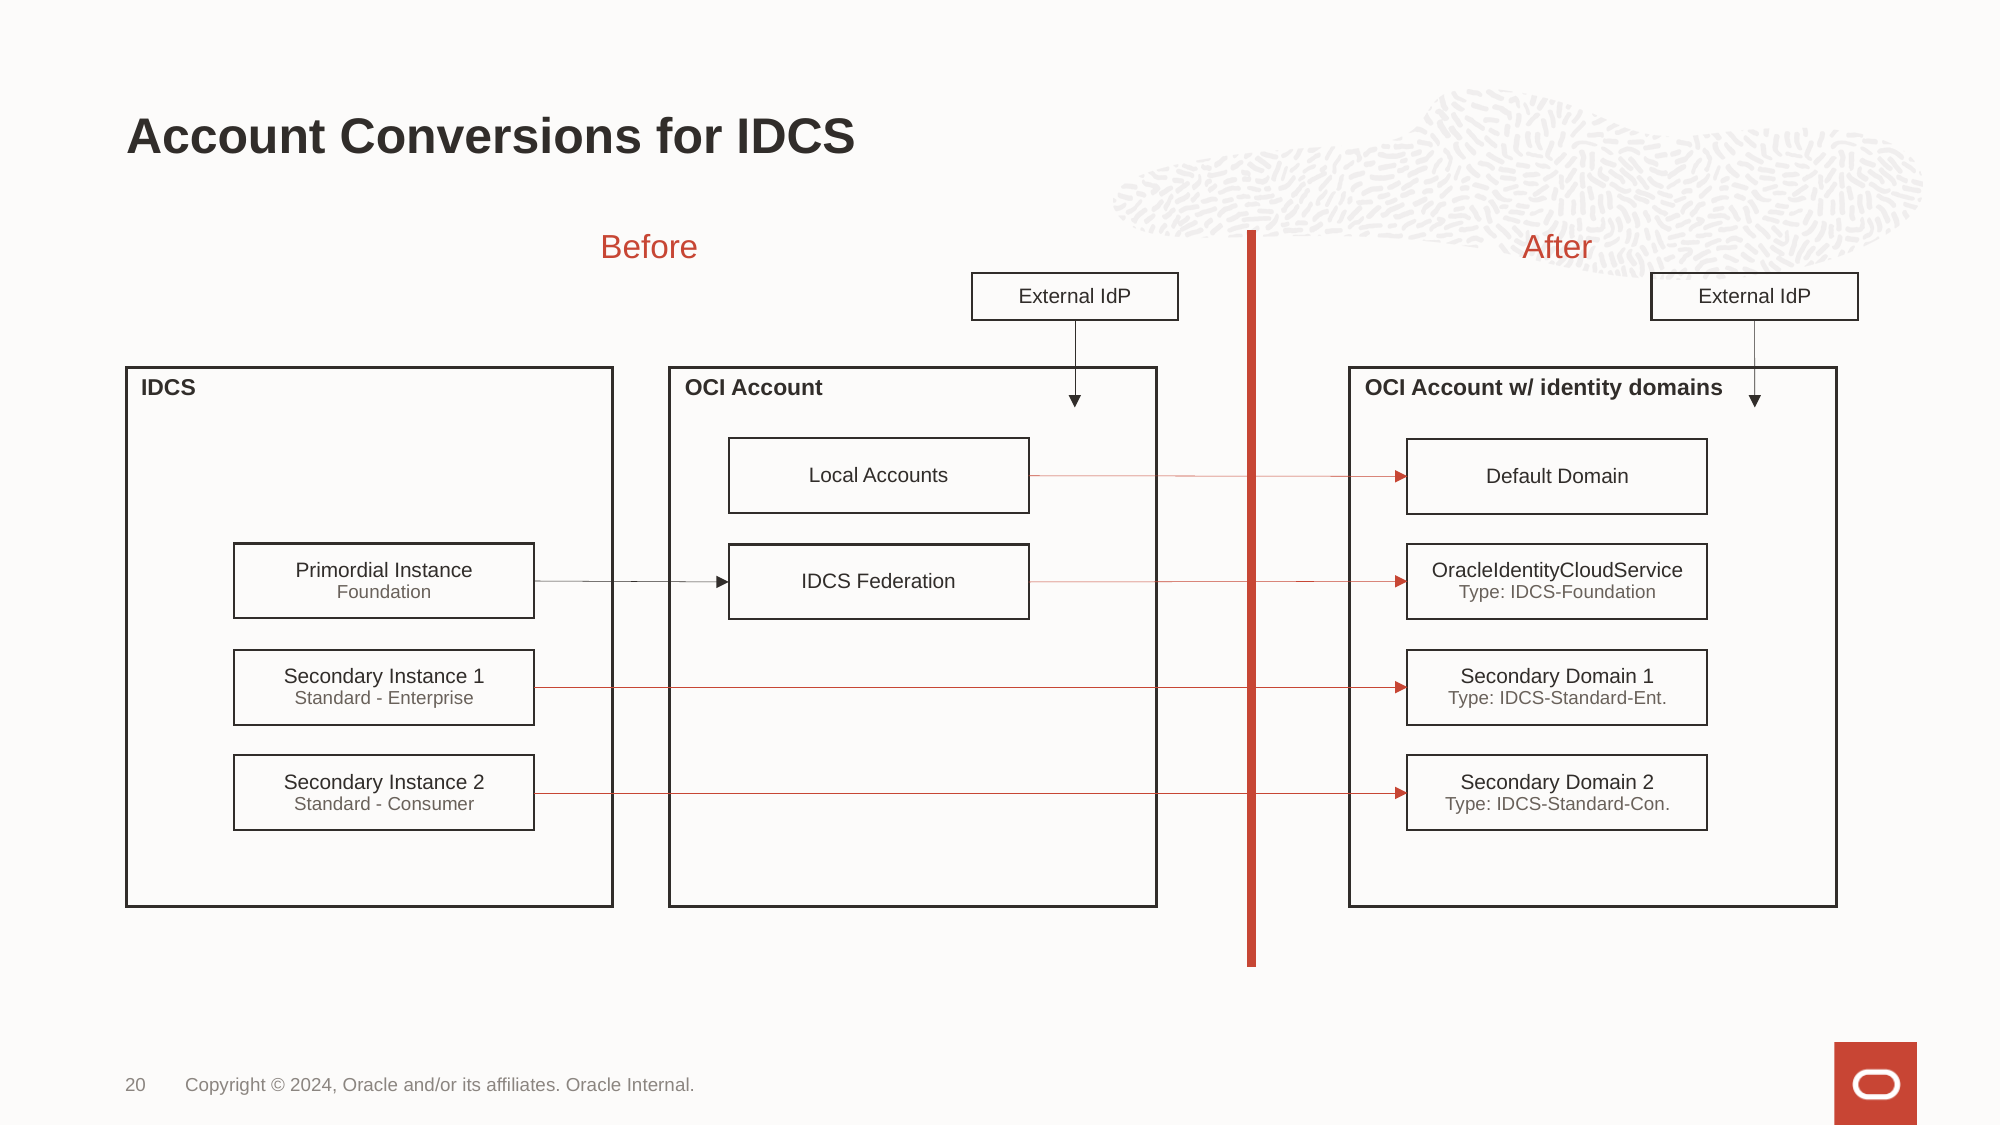

# Account Conversions for IDCS
Before
After
External IdP
External IdP
IDCS
OCI Account
OCI Account w/ identity domains
Local Accounts
Default Domain
Primordial Instance
Foundation
OracleIdentityCloudService
Type: IDCS-Foundation
IDCS Federation
Secondary Instance 1
Standard - Enterprise
Secondary Domain 1
Type: IDCS-Standard-Ent.
Secondary Instance 2 Standard - Consumer
Secondary Domain 2
Type: IDCS-Standard-Con.
20
Copyright © 2024, Oracle and/or its affiliates. Oracle Internal.